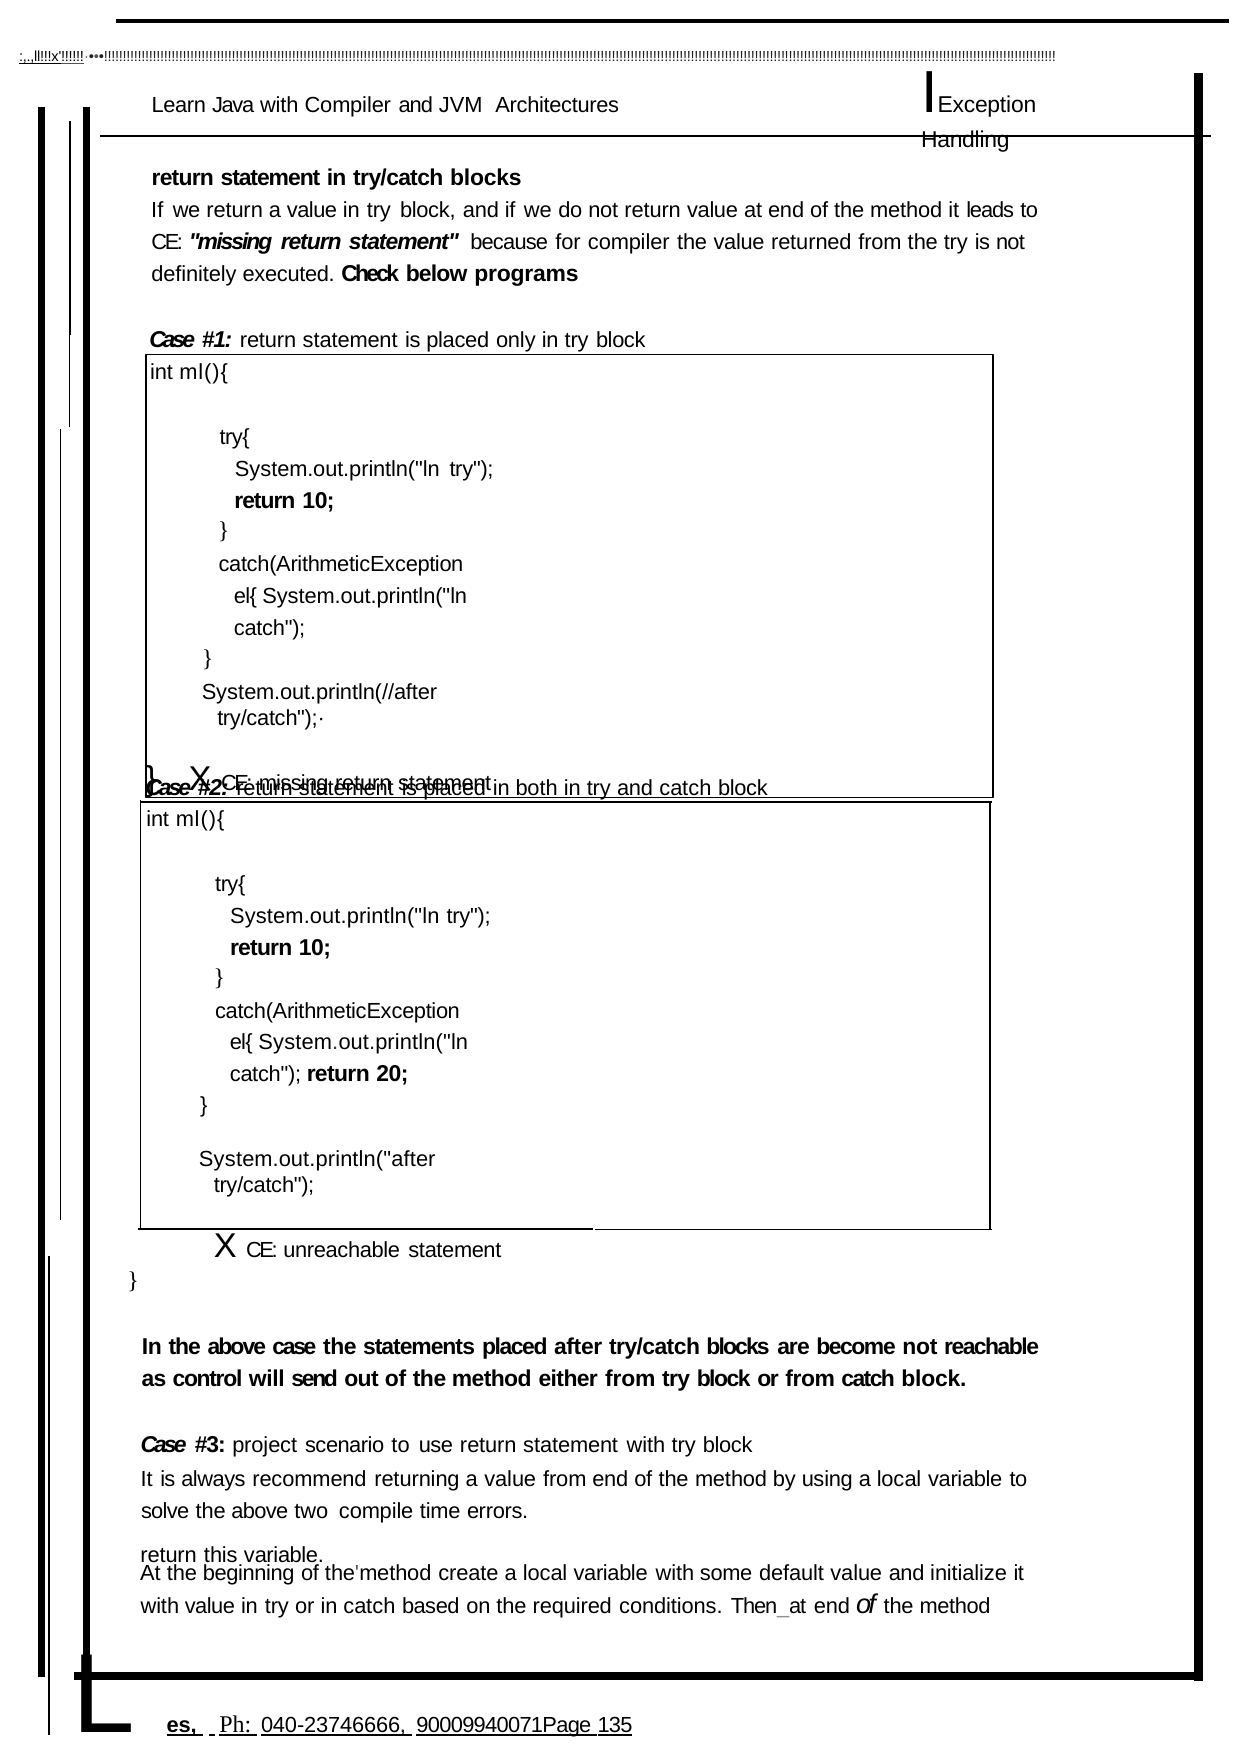

:,.,ll!!!x'!!!!!!·•••!!!!!!!!!!!!!!!!!!!!!!!!!!!!!!!!!!!!!!!!!!!!!!!!!!!!!!!!!!!!!!!!!!!!!!!!!!!!!!!!!!!!!!!!!!!!!!!!!!!!!!!!!!!!!!!!!!!!!!!!!!!!!!!!!!!!!!!!!!!!!!!!!!!!!!!!!!!!!!!!!!!!!!!!!!!!!!!!!!!!!!!!!!!!!!!!!!!!!!!!!!!!!!!!!!!!!!!!!!!!!!!!!!!!!!!!!!!!!!!!!!!!!!!!!!!!!
# IException Handling

Learn Java with Compiler and JVM Architectures

return statement in try/catch blocks
If we return a value in try block, and if we do not return value at end of the method it leads to CE: "missing return statement" because for compiler the value returned from the try is not definitely executed. Check below programs

Case #1: return statement is placed only in try block
int ml(){

try{
System.out.println("ln try");
return 10;
}
catch(ArithmeticException el{ System.out.println("ln catch");
}
System.out.println(//after try/catch");·

}	X CE: missing return statement

Case #2: return statement is placed in both in try and catch block int ml(){

try{
System.out.println("ln try");
return 10;
}
catch(ArithmeticException el{ System.out.println("ln catch"); return 20;
}

System.out.println("after try/catch");	X CE: unreachable statement
}

In the above case the statements placed after try/catch blocks are become not reachable as control will send out of the method either from try block or from catch block.

Case #3: project scenario to use return statement with try block
It is always recommend returning a value from end of the method by using a local variable to solve the above two compile time errors.

At the beginning of the'method create a local variable with some default value and initialize it with value in try or in catch based on the required conditions. Then_at end of the method
L es,  Ph: 040-23746666, 90009940071Page 135

return this variable.